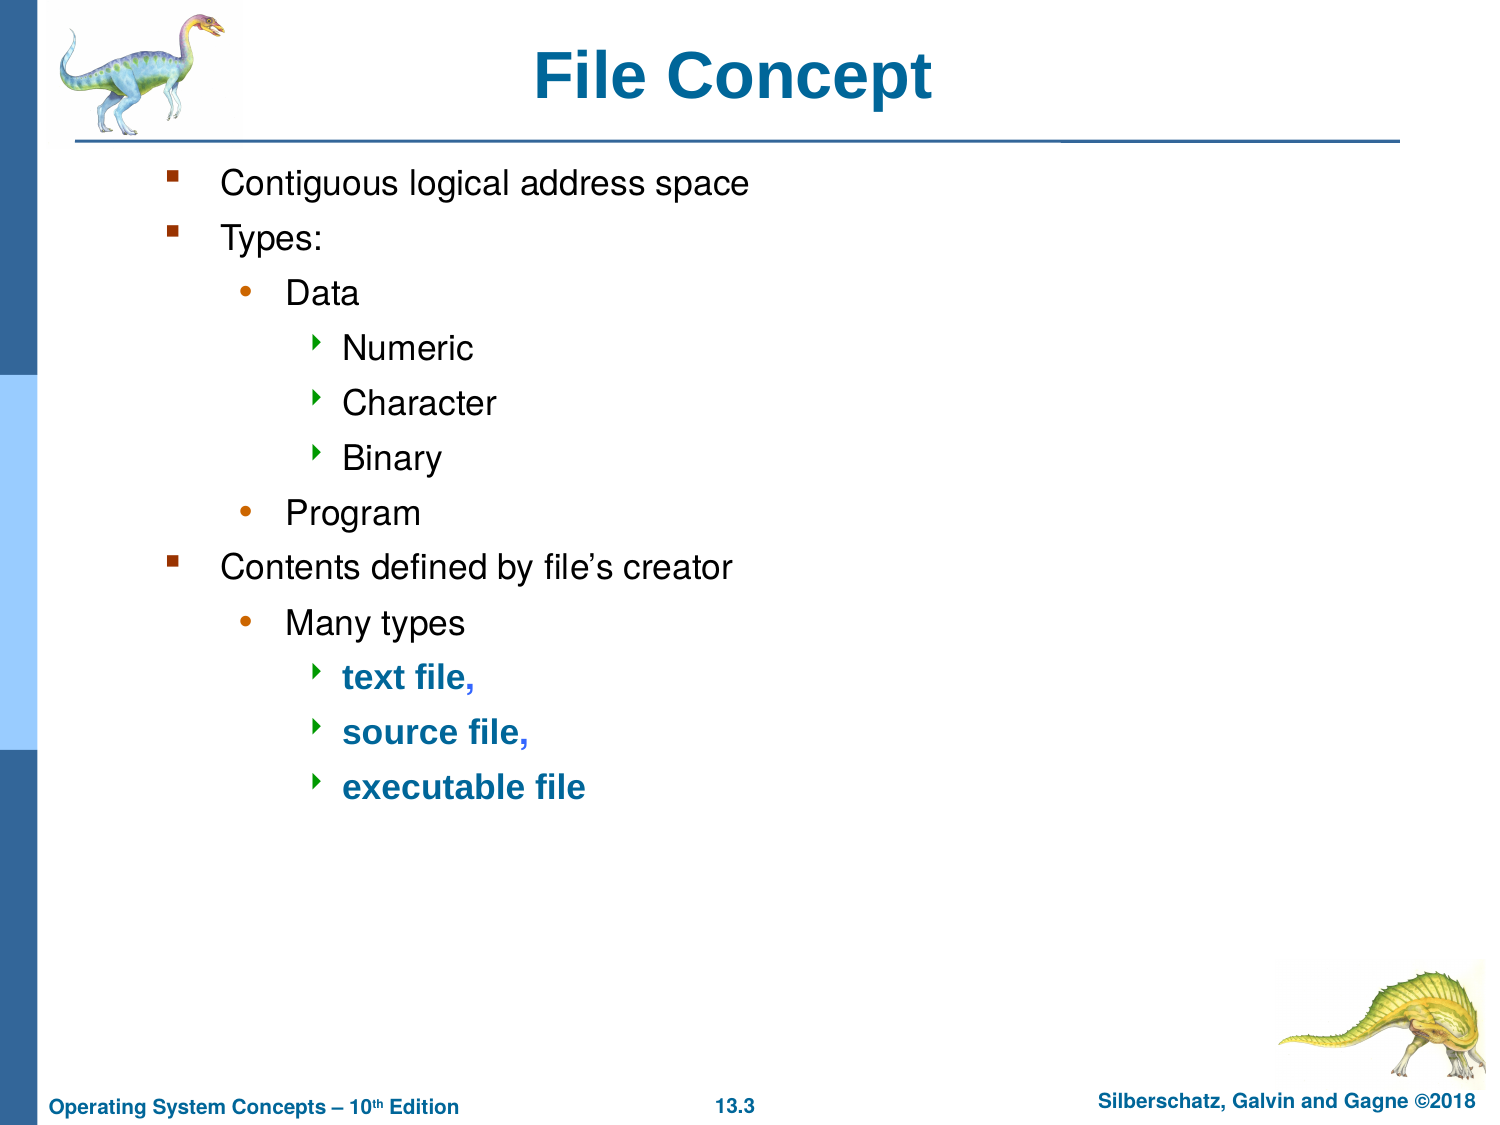

# File Concept
Contiguous logical address space
Types:
Data
Numeric
Character
Binary
Program
Contents defined by file’s creator
Many types
text file,
source file,
executable file